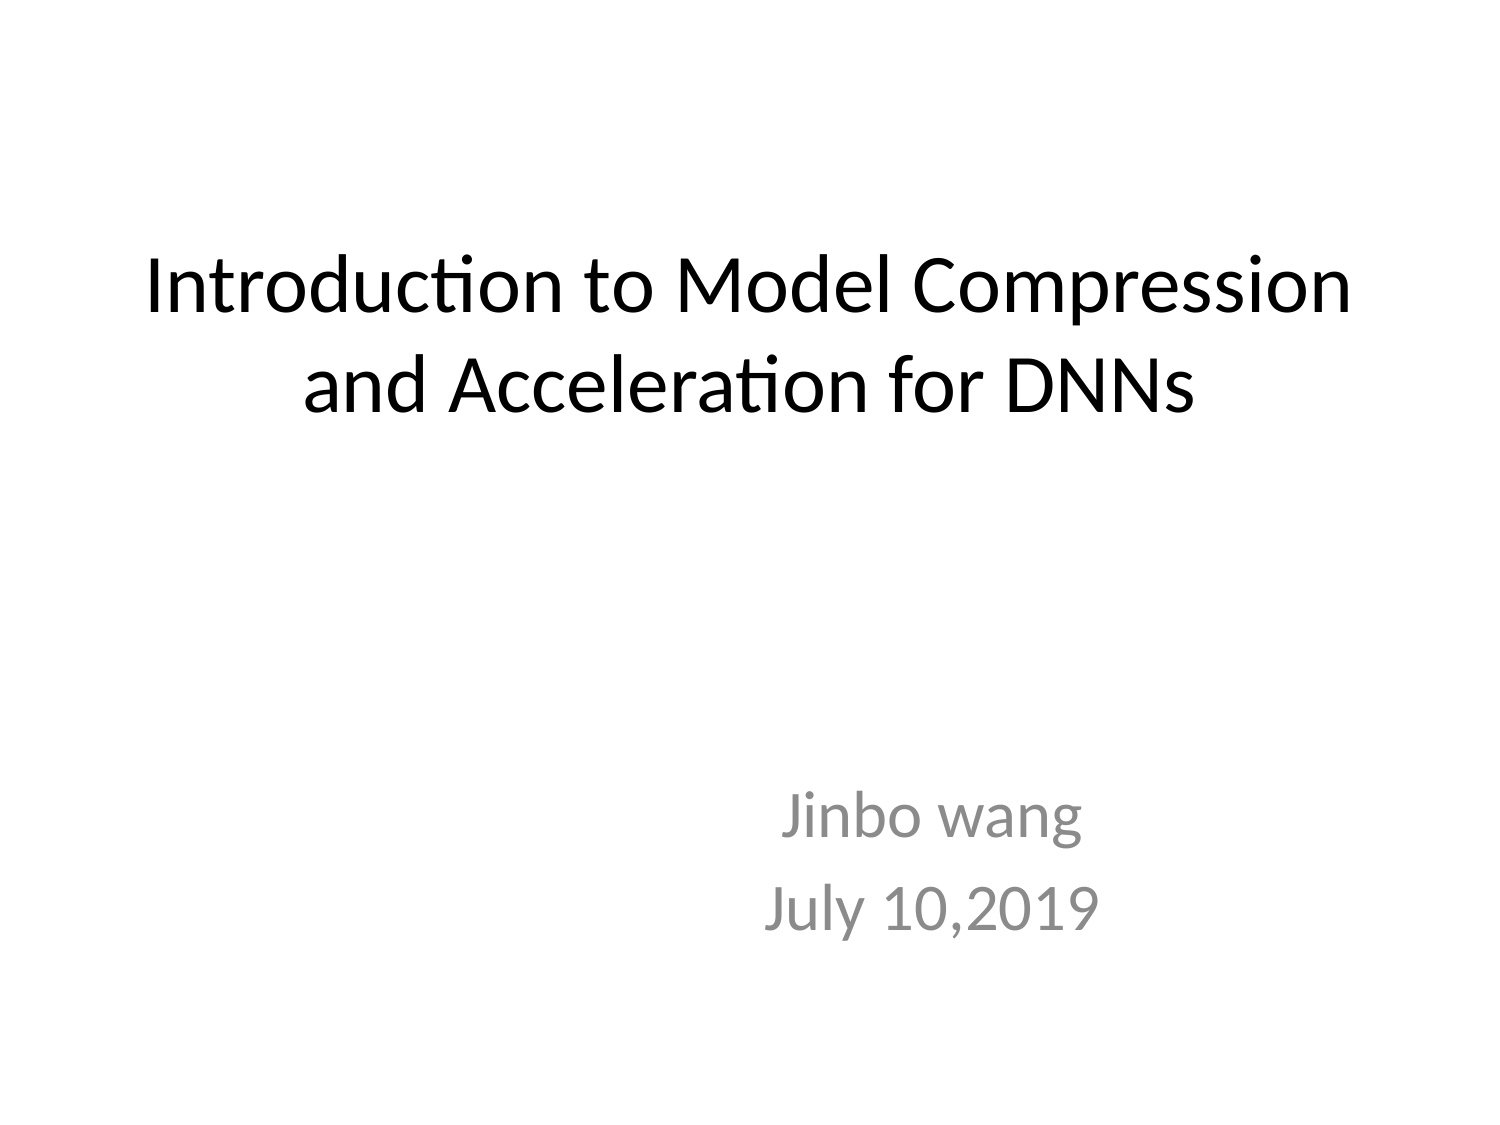

# Introduction to Model Compression and Acceleration for DNNs
Jinbo wang
July 10,2019